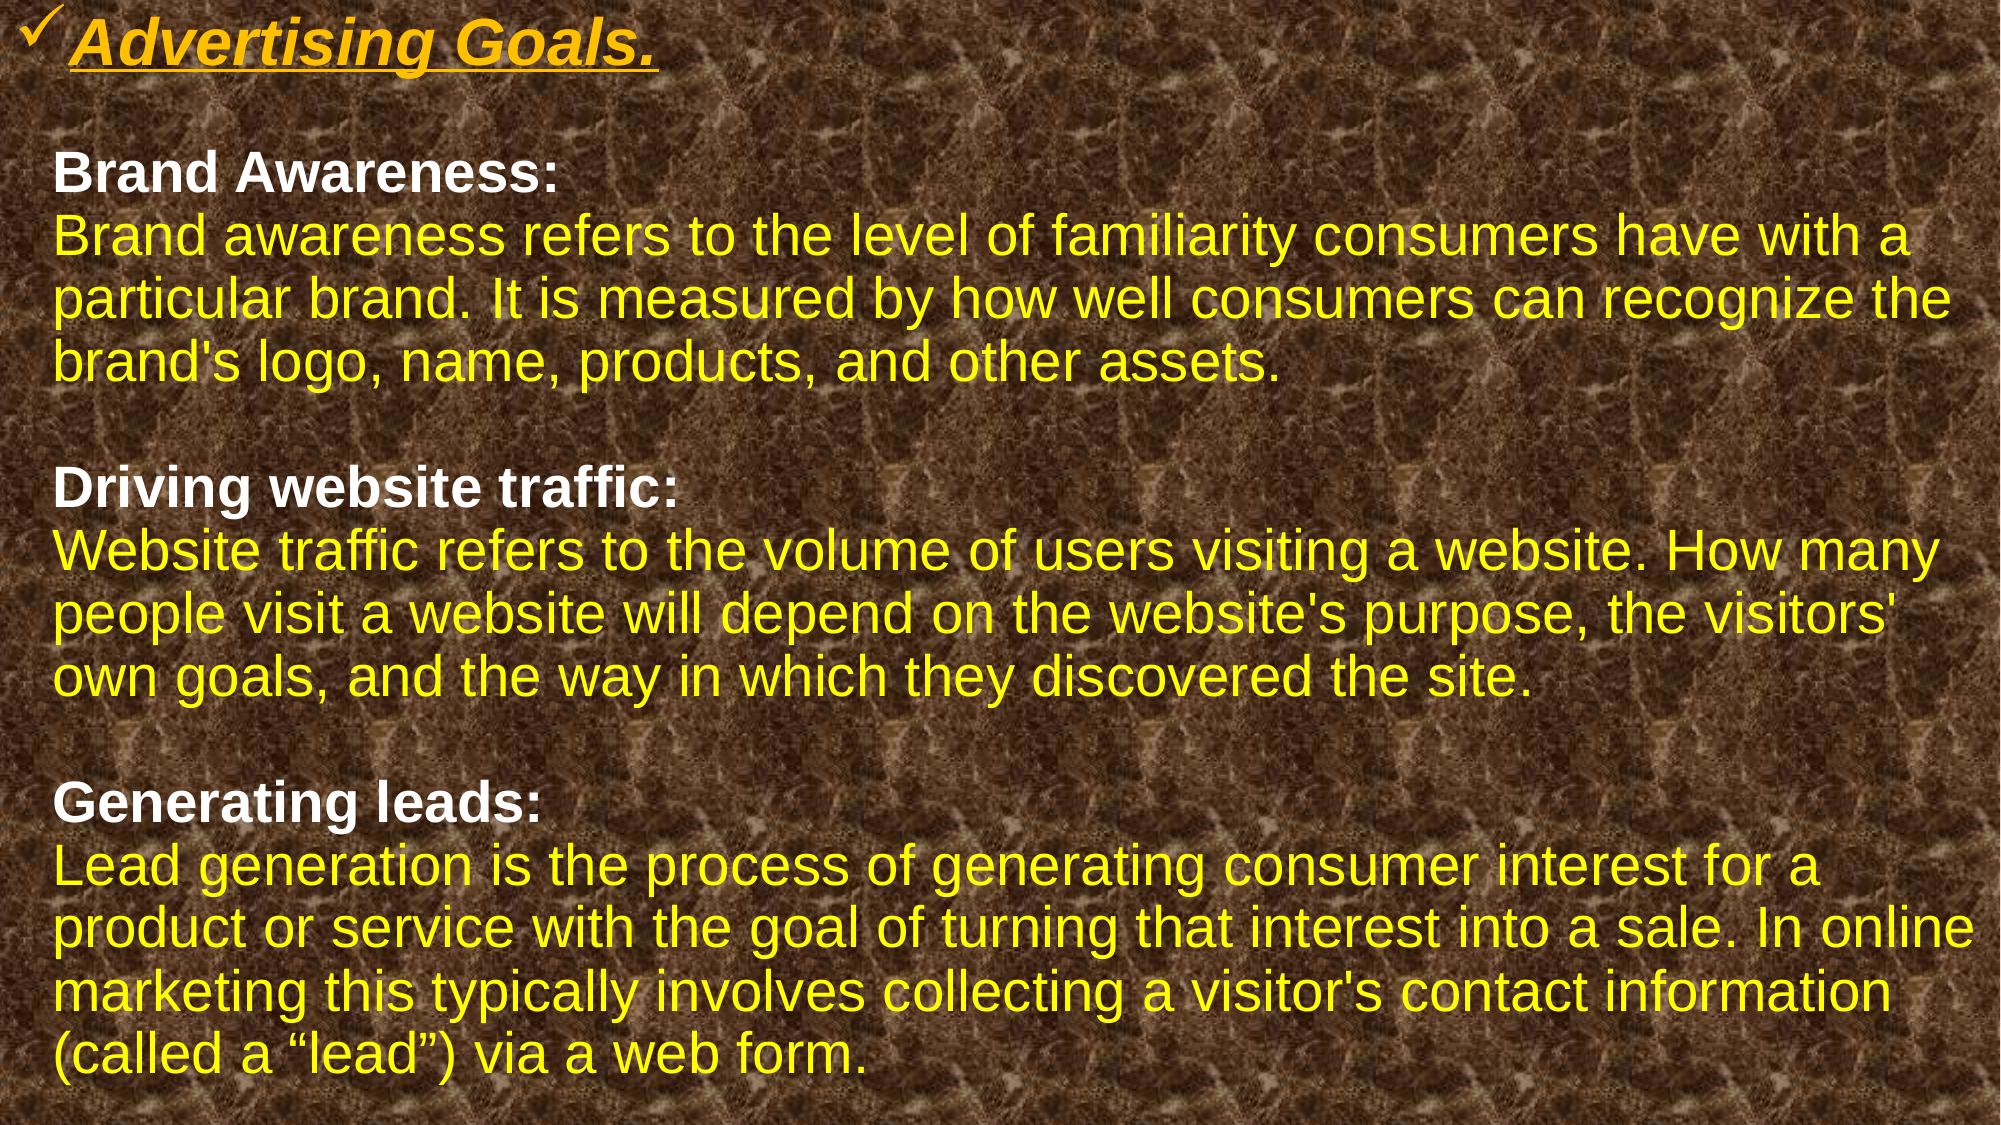

# Advertising Goals. Brand Awareness: Brand awareness refers to the level of familiarity consumers have with a particular brand. It is measured by how well consumers can recognize the brand's logo, name, products, and other assets. Driving website traffic: Website traffic refers to the volume of users visiting a website. How many people visit a website will depend on the website's purpose, the visitors' own goals, and the way in which they discovered the site. Generating leads: Lead generation is the process of generating consumer interest for a product or service with the goal of turning that interest into a sale. In online marketing this typically involves collecting a visitor's contact information (called a “lead”) via a web form.